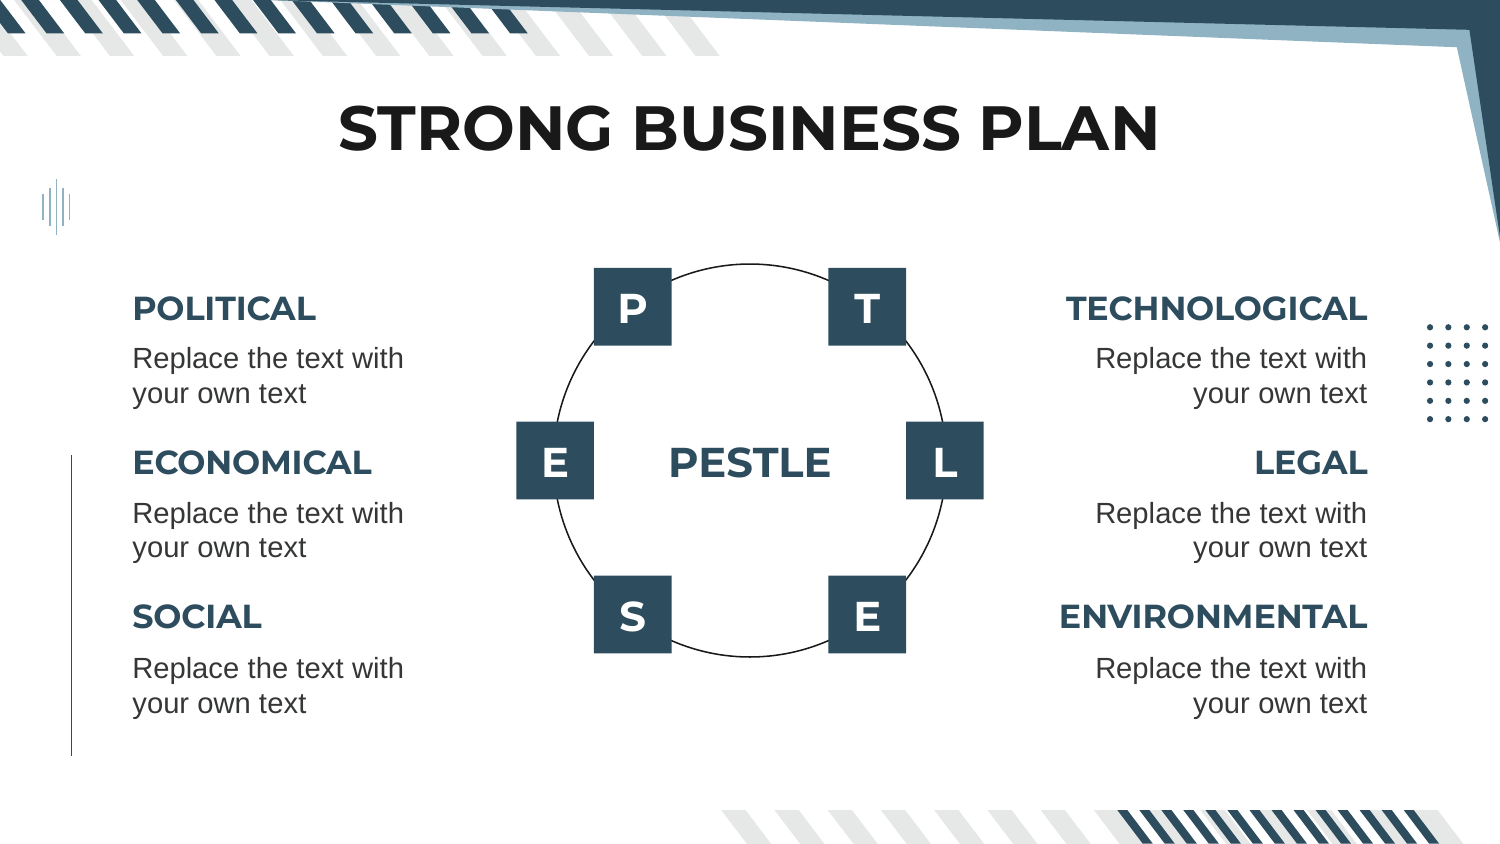

# STRONG BUSINESS PLAN
POLITICAL
TECHNOLOGICAL
PESTLE
P
T
Replace the text with your own text
Replace the text with your own text
ECONOMICAL
LEGAL
E
L
Replace the text with your own text
Replace the text with your own text
SOCIAL
ENVIRONMENTAL
S
E
Replace the text with your own text
Replace the text with your own text